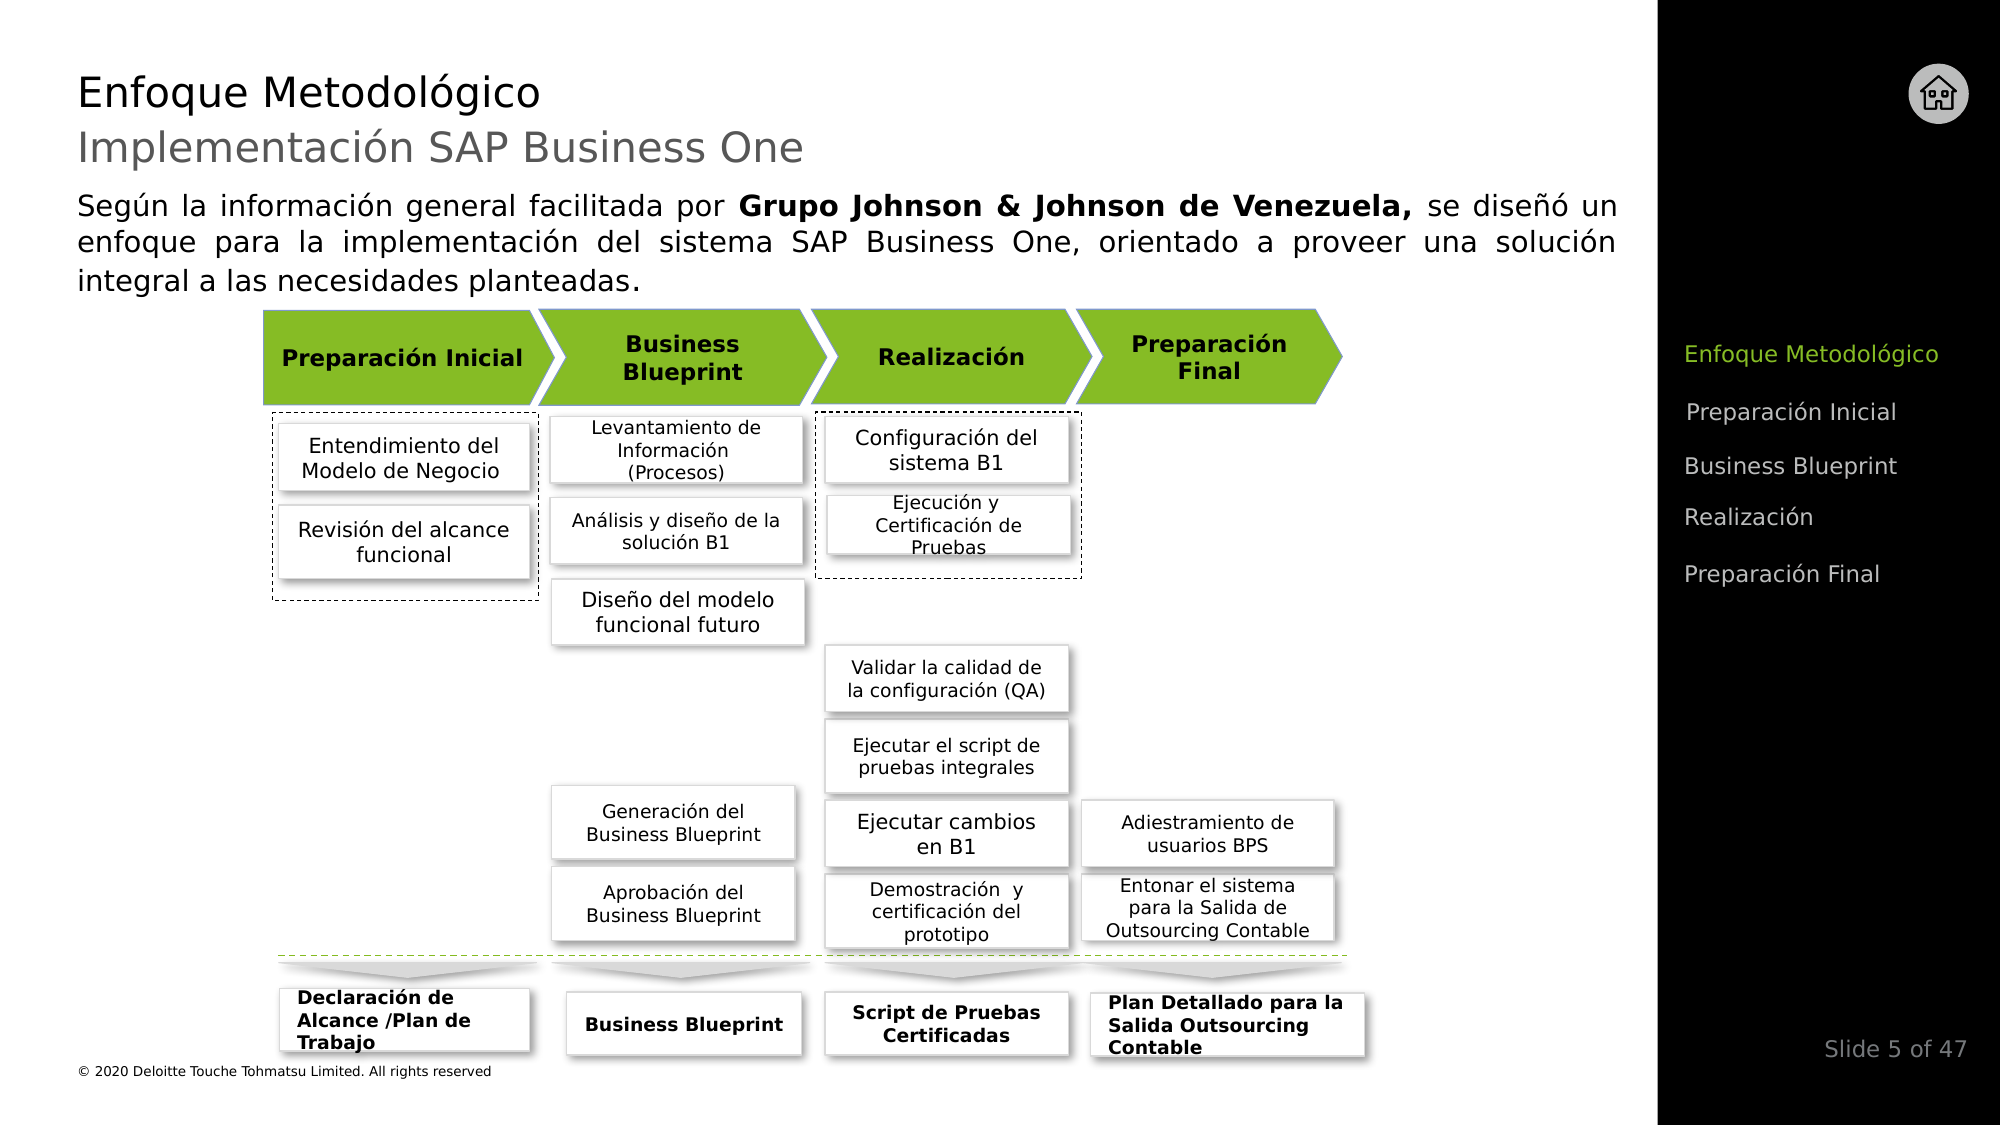

# Enfoque Metodológico
Implementación SAP Business One
Según la información general facilitada por Grupo Johnson & Johnson de Venezuela, se diseñó un enfoque para la implementación del sistema SAP Business One, orientado a proveer una solución integral a las necesidades planteadas.

Business Blueprint
Realización
Preparación Final
Preparación Inicial
Enfoque Metodológico
Preparación Inicial

Levantamiento de Información  (Procesos)
Configuración del sistema B1
Entendimiento del Modelo de Negocio
Business Blueprint
Ejecución y  Certificación de Pruebas
Análisis y diseño de la solución B1
Realización
Revisión del alcance funcional
Preparación Final
Diseño del modelo funcional futuro
Validar la calidad de la configuración (QA)
Ejecutar el script de pruebas integrales
Generación del Business Blueprint
Adiestramiento de usuarios BPS
Ejecutar cambios en B1
Aprobación del Business Blueprint
Demostración  y certificación del prototipo
Entonar el sistema para la Salida de Outsourcing Contable

Declaración de Alcance /Plan de Trabajo
Business Blueprint
Script de Pruebas Certificadas
Plan Detallado para la Salida Outsourcing Contable